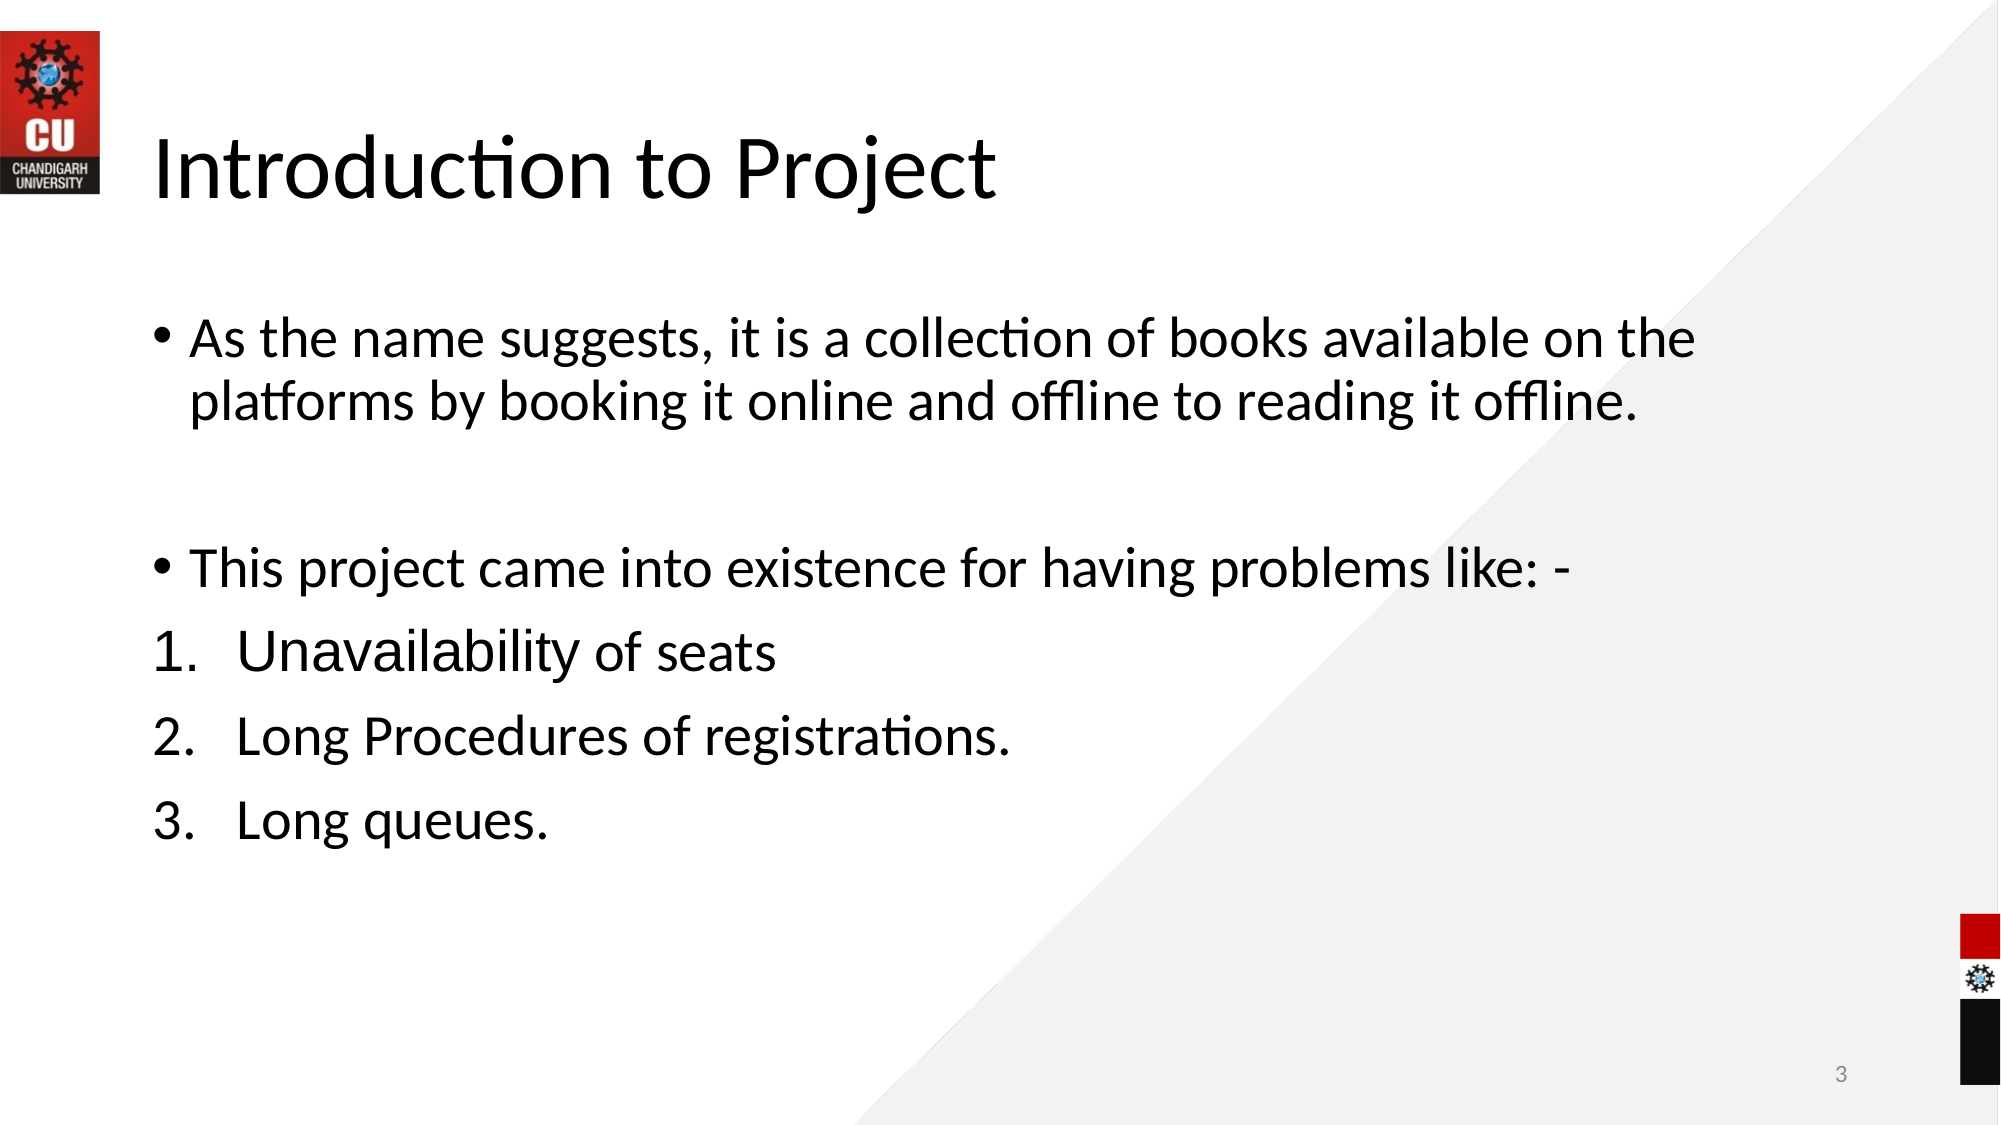

# Introduction to Project
As the name suggests, it is a collection of books available on the platforms by booking it online and offline to reading it offline.

This project came into existence for having problems like: -
Unavailability of seats
Long Procedures of registrations.
Long queues.
3